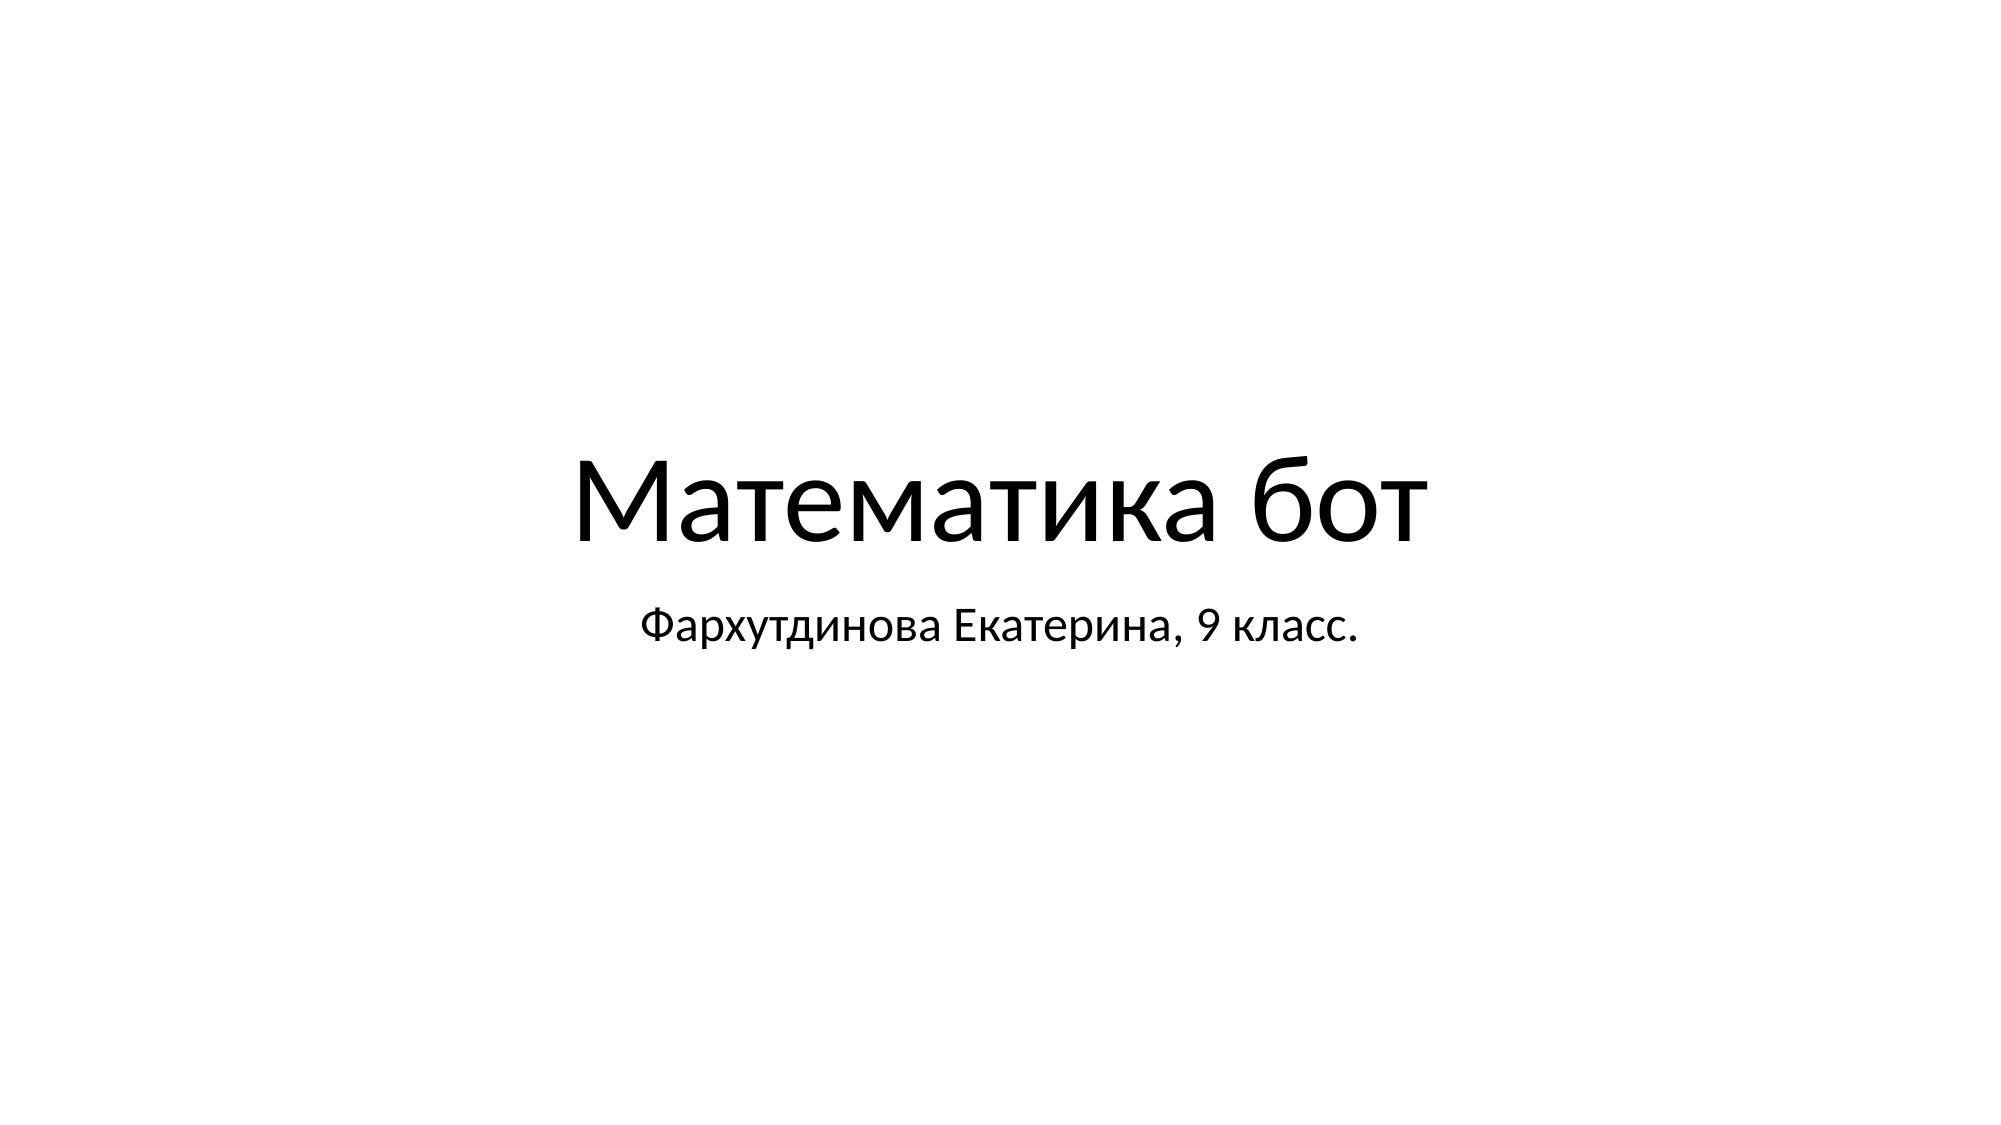

# Математика бот
Фархутдинова Екатерина, 9 класс.